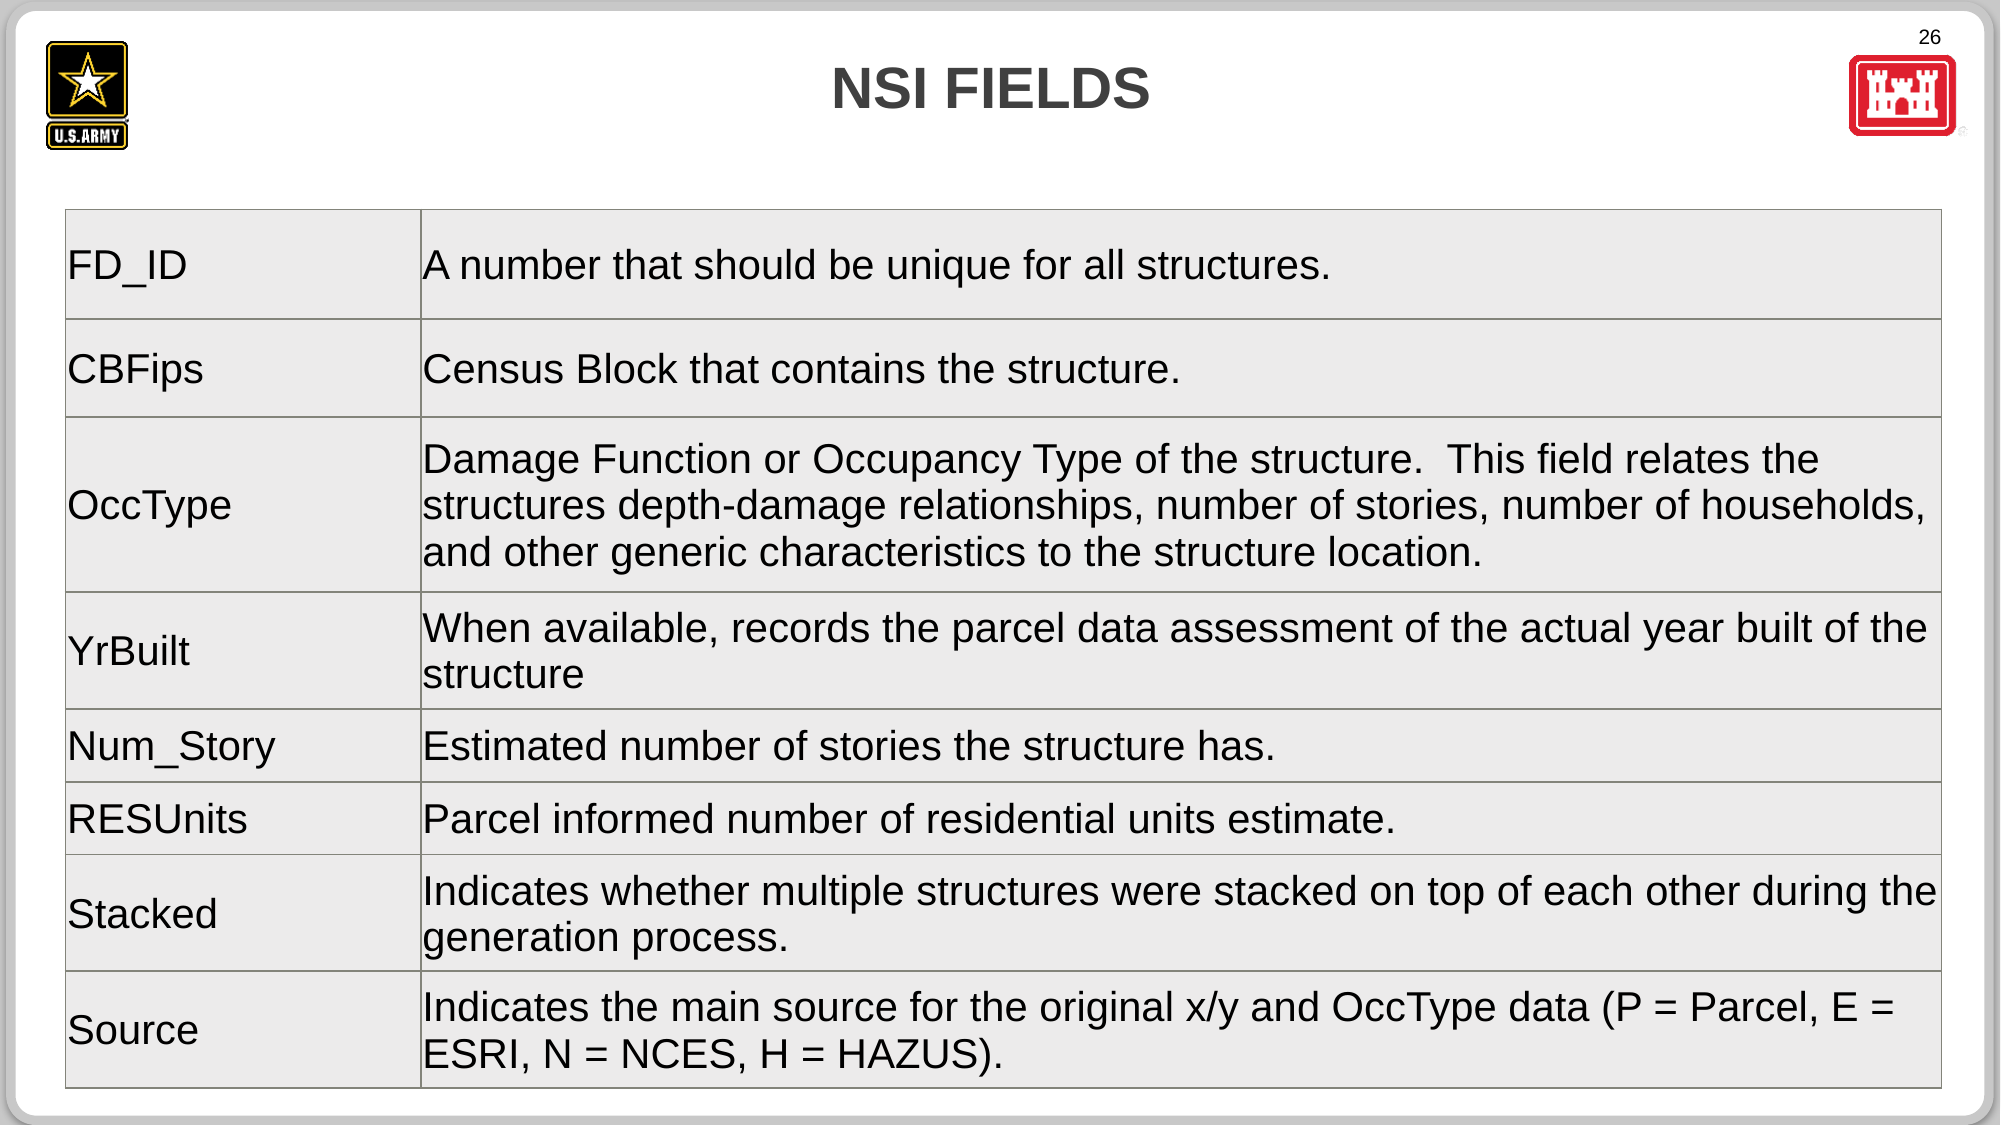

# NSI Fields
| FD\_ID | A number that should be unique for all structures. |
| --- | --- |
| CBFips | Census Block that contains the structure. |
| OccType | Damage Function or Occupancy Type of the structure. This field relates the structures depth-damage relationships, number of stories, number of households, and other generic characteristics to the structure location. |
| YrBuilt | When available, records the parcel data assessment of the actual year built of the structure |
| Num\_Story | Estimated number of stories the structure has. |
| RESUnits | Parcel informed number of residential units estimate. |
| Stacked | Indicates whether multiple structures were stacked on top of each other during the generation process. |
| Source | Indicates the main source for the original x/y and OccType data (P = Parcel, E = ESRI, N = NCES, H = HAZUS). |